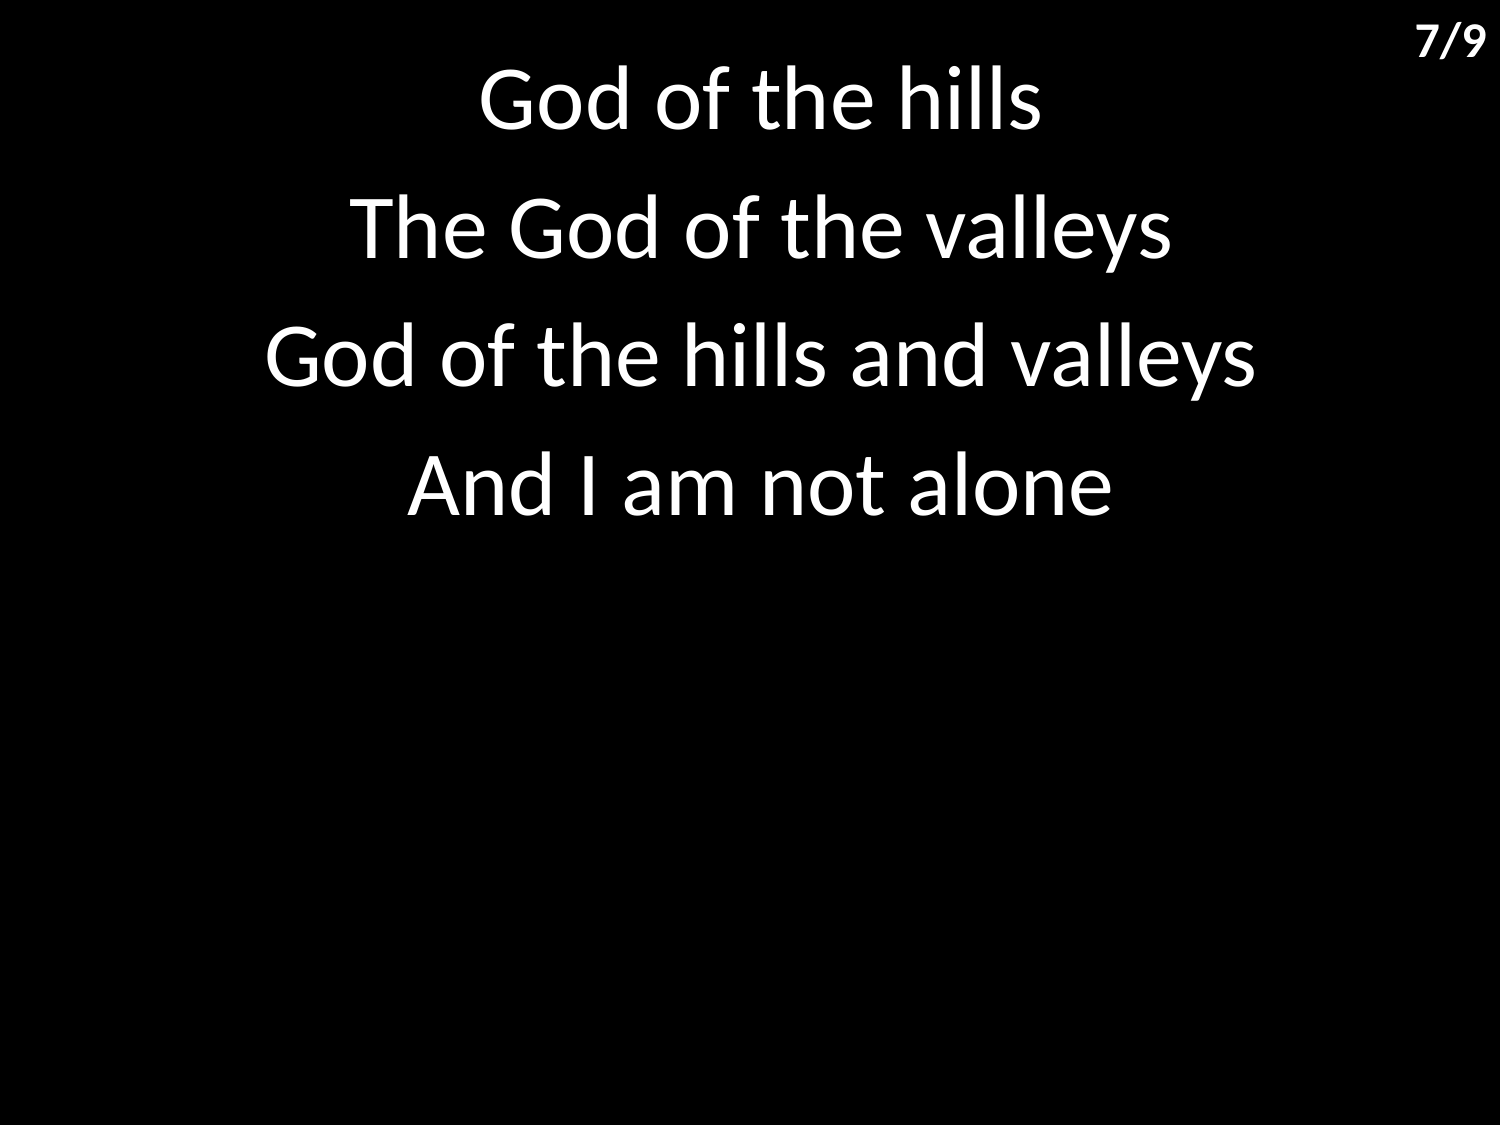

7/9
God of the hills
The God of the valleys
God of the hills and valleys
And I am not alone